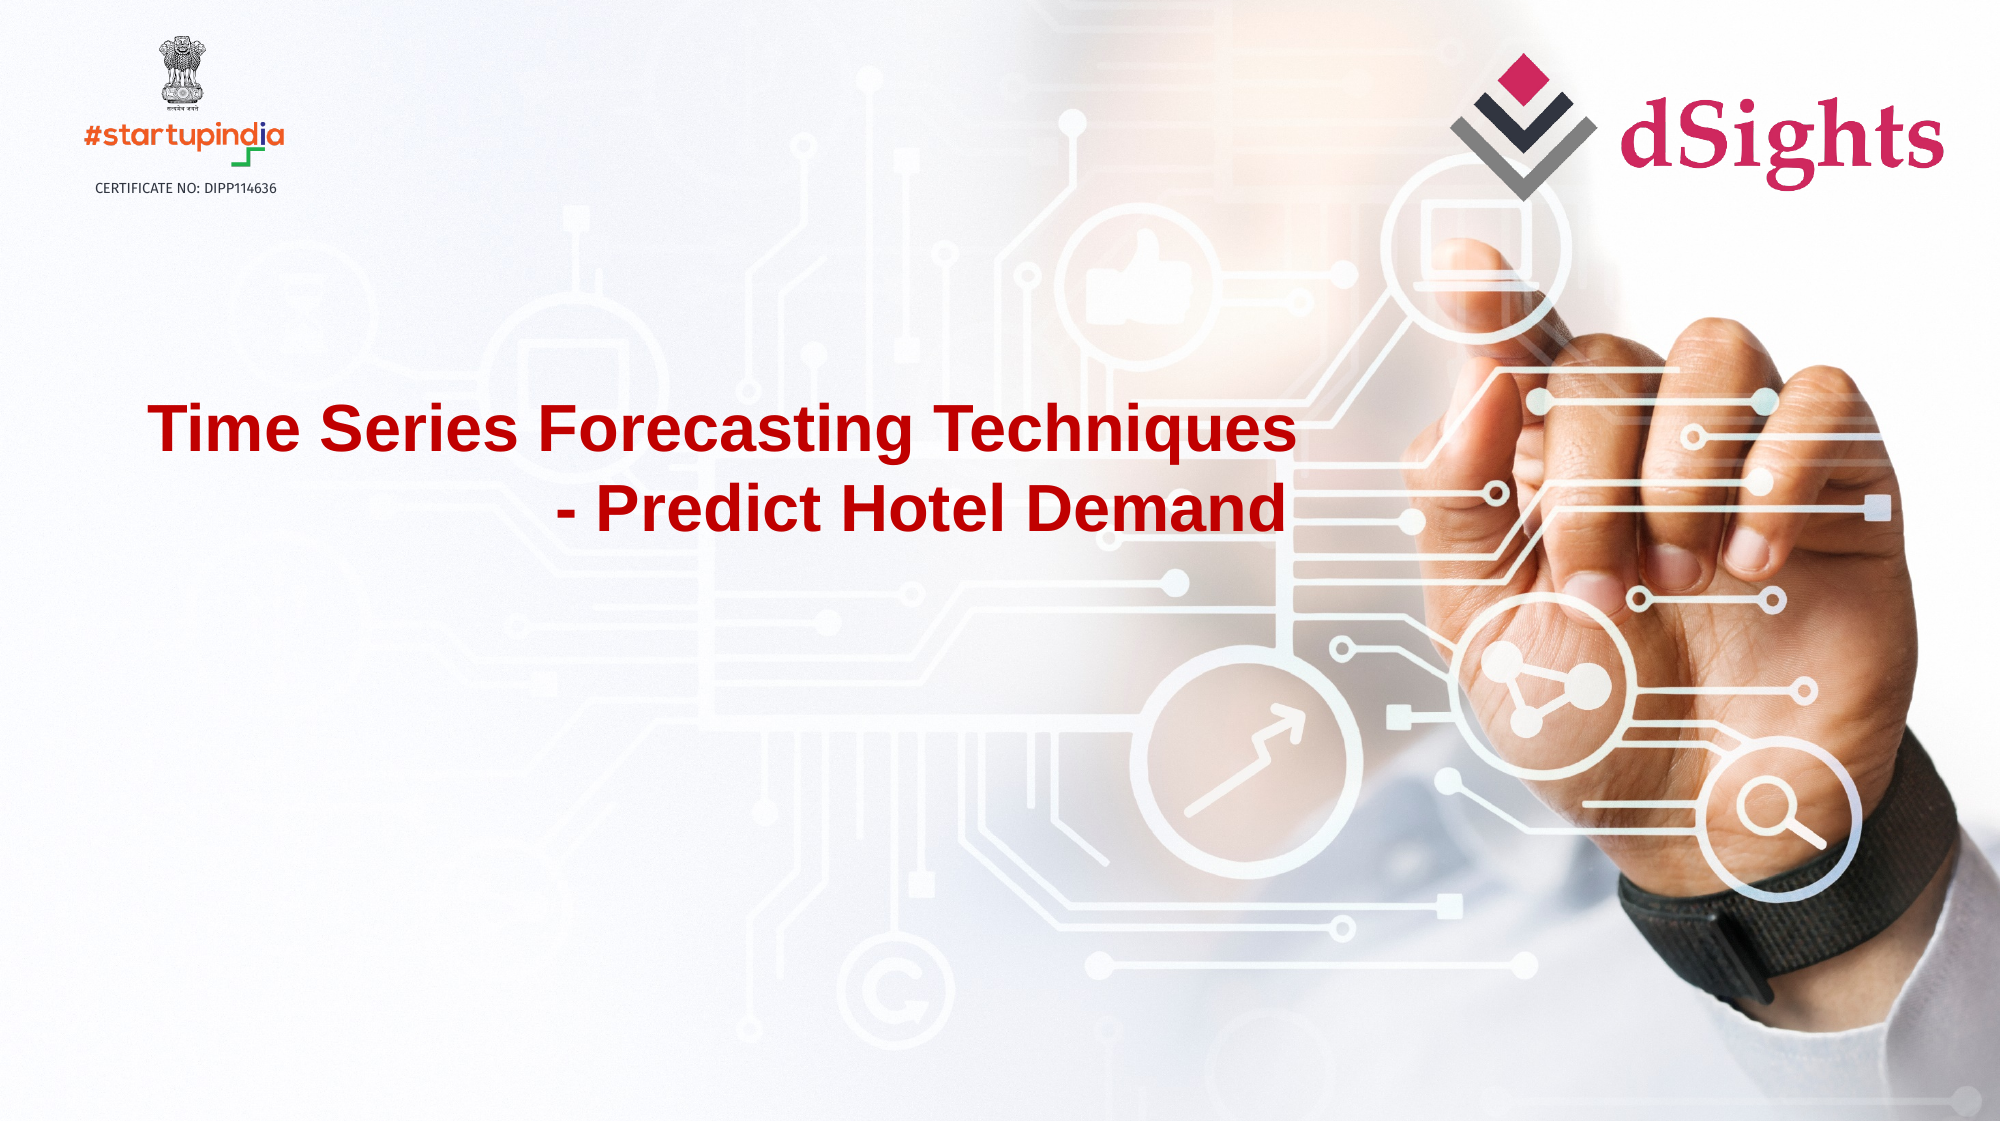

Time Series Forecasting Techniques  		              - Predict Hotel Demand
#